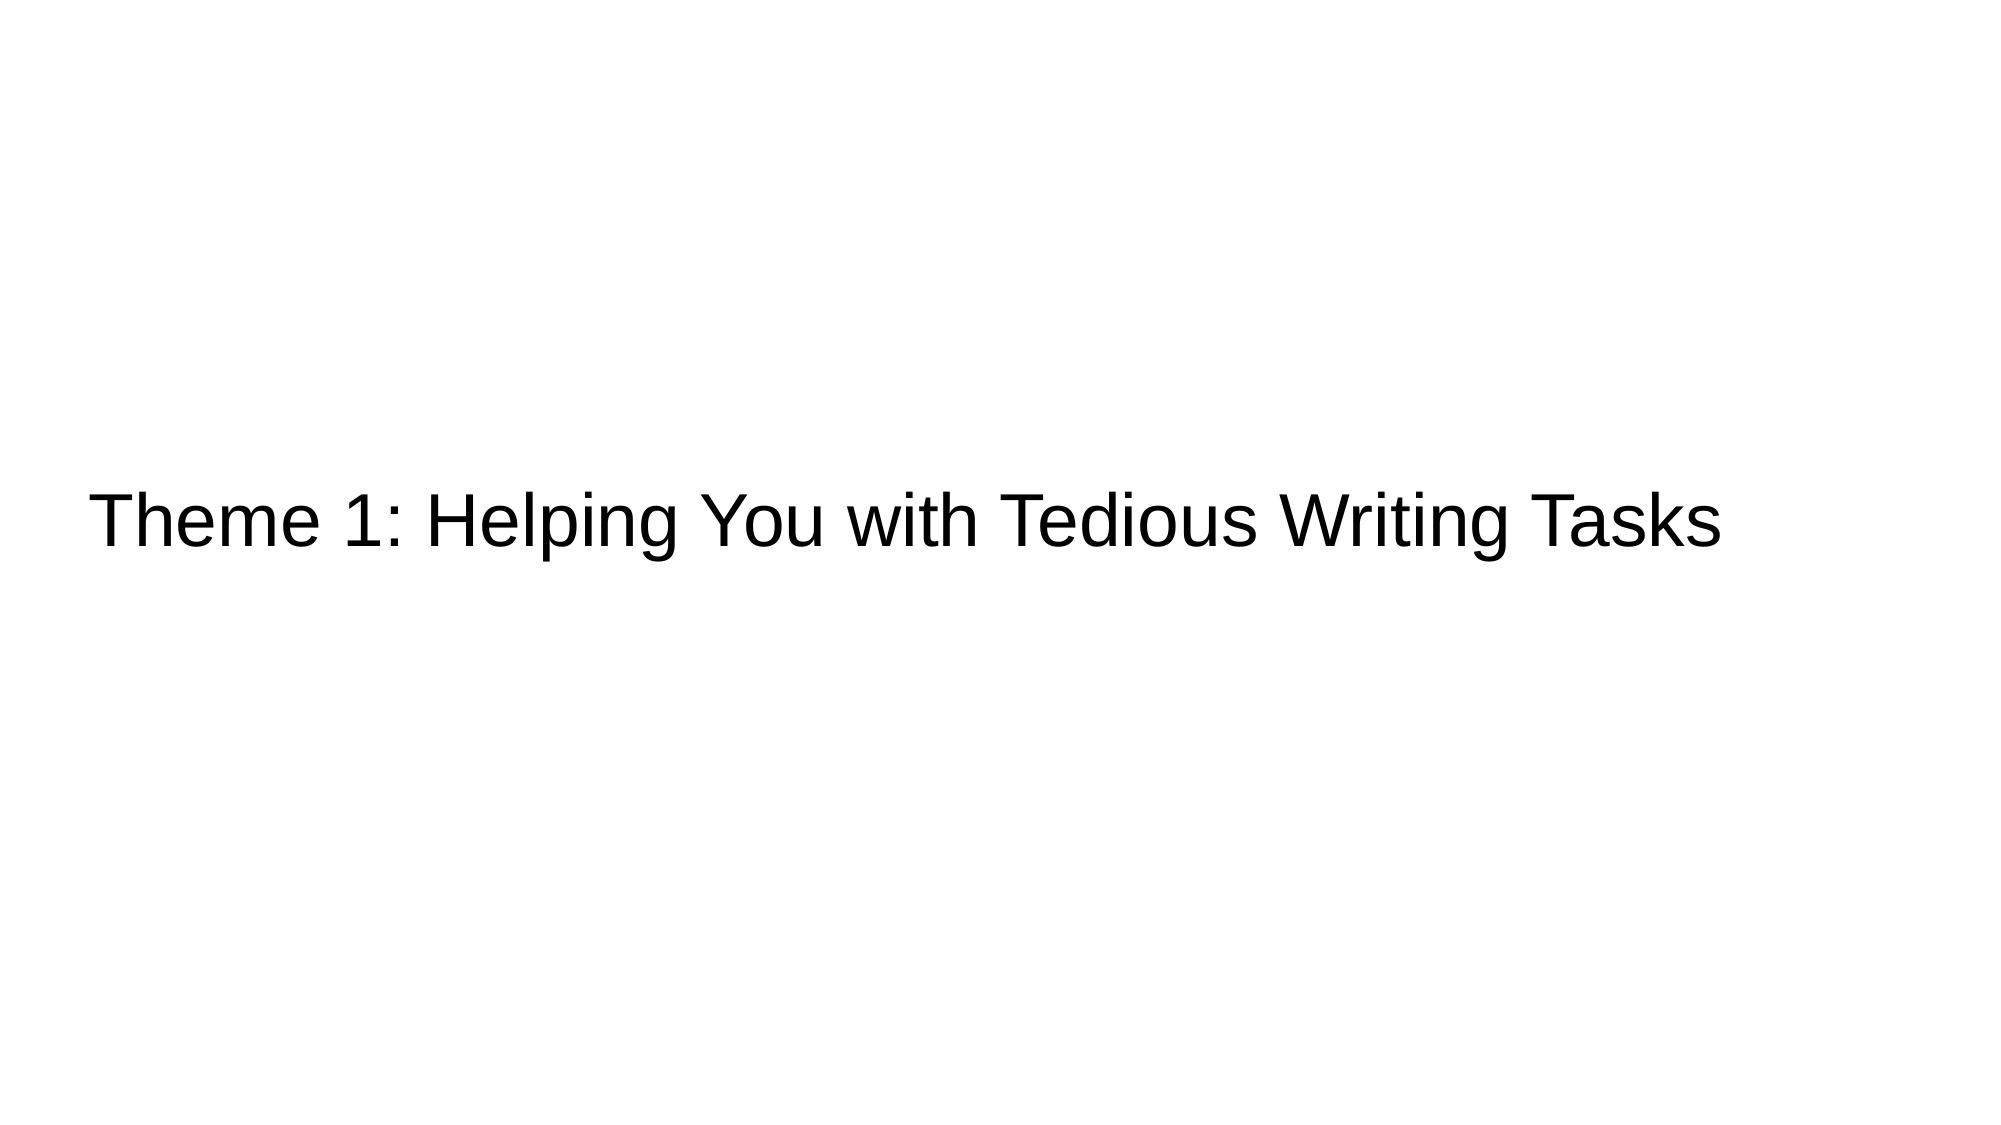

# Theme 1: Helping You with Tedious Writing Tasks